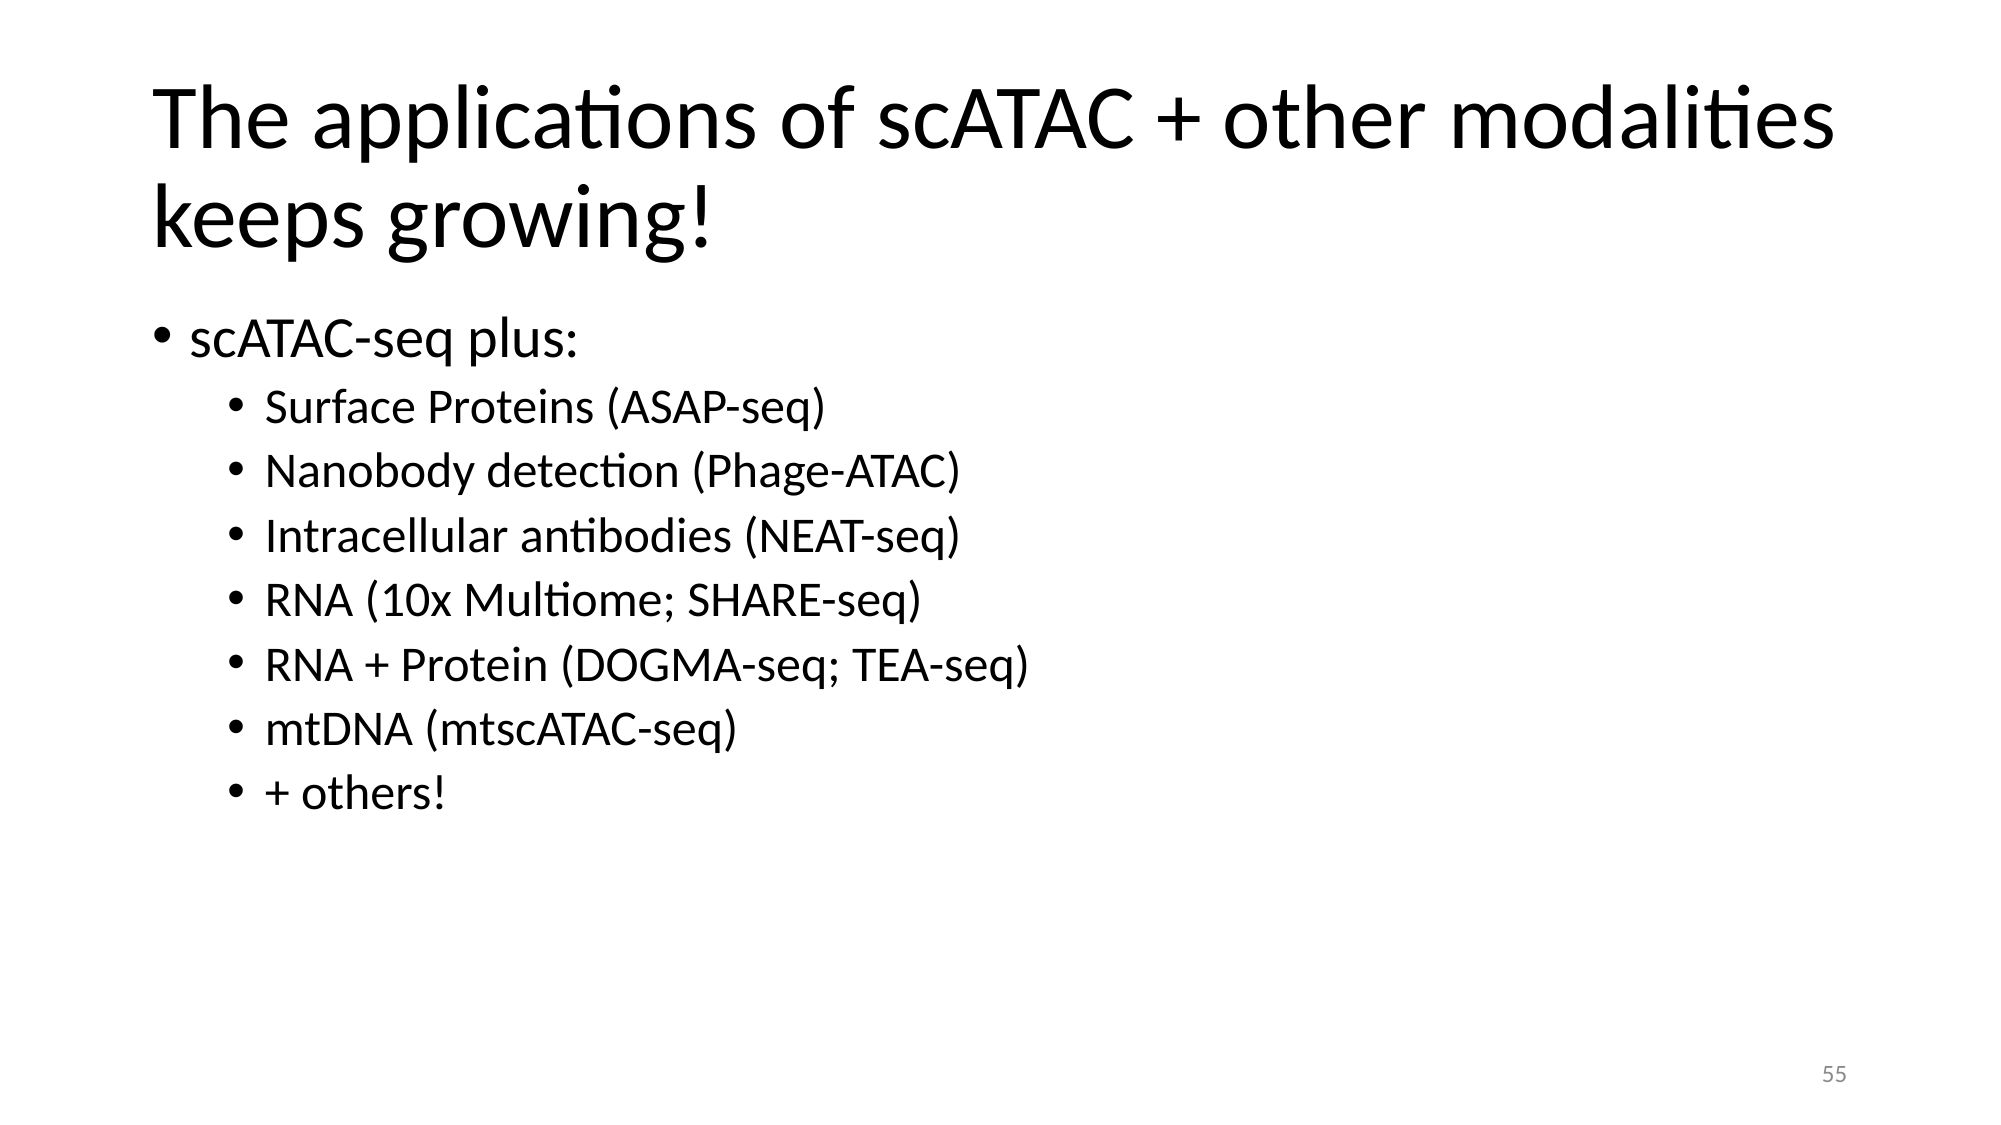

# The applications of scATAC + other modalities keeps growing!
scATAC-seq plus:
Surface Proteins (ASAP-seq)
Nanobody detection (Phage-ATAC)
Intracellular antibodies (NEAT-seq)
RNA (10x Multiome; SHARE-seq)
RNA + Protein (DOGMA-seq; TEA-seq)
mtDNA (mtscATAC-seq)
+ others!

55